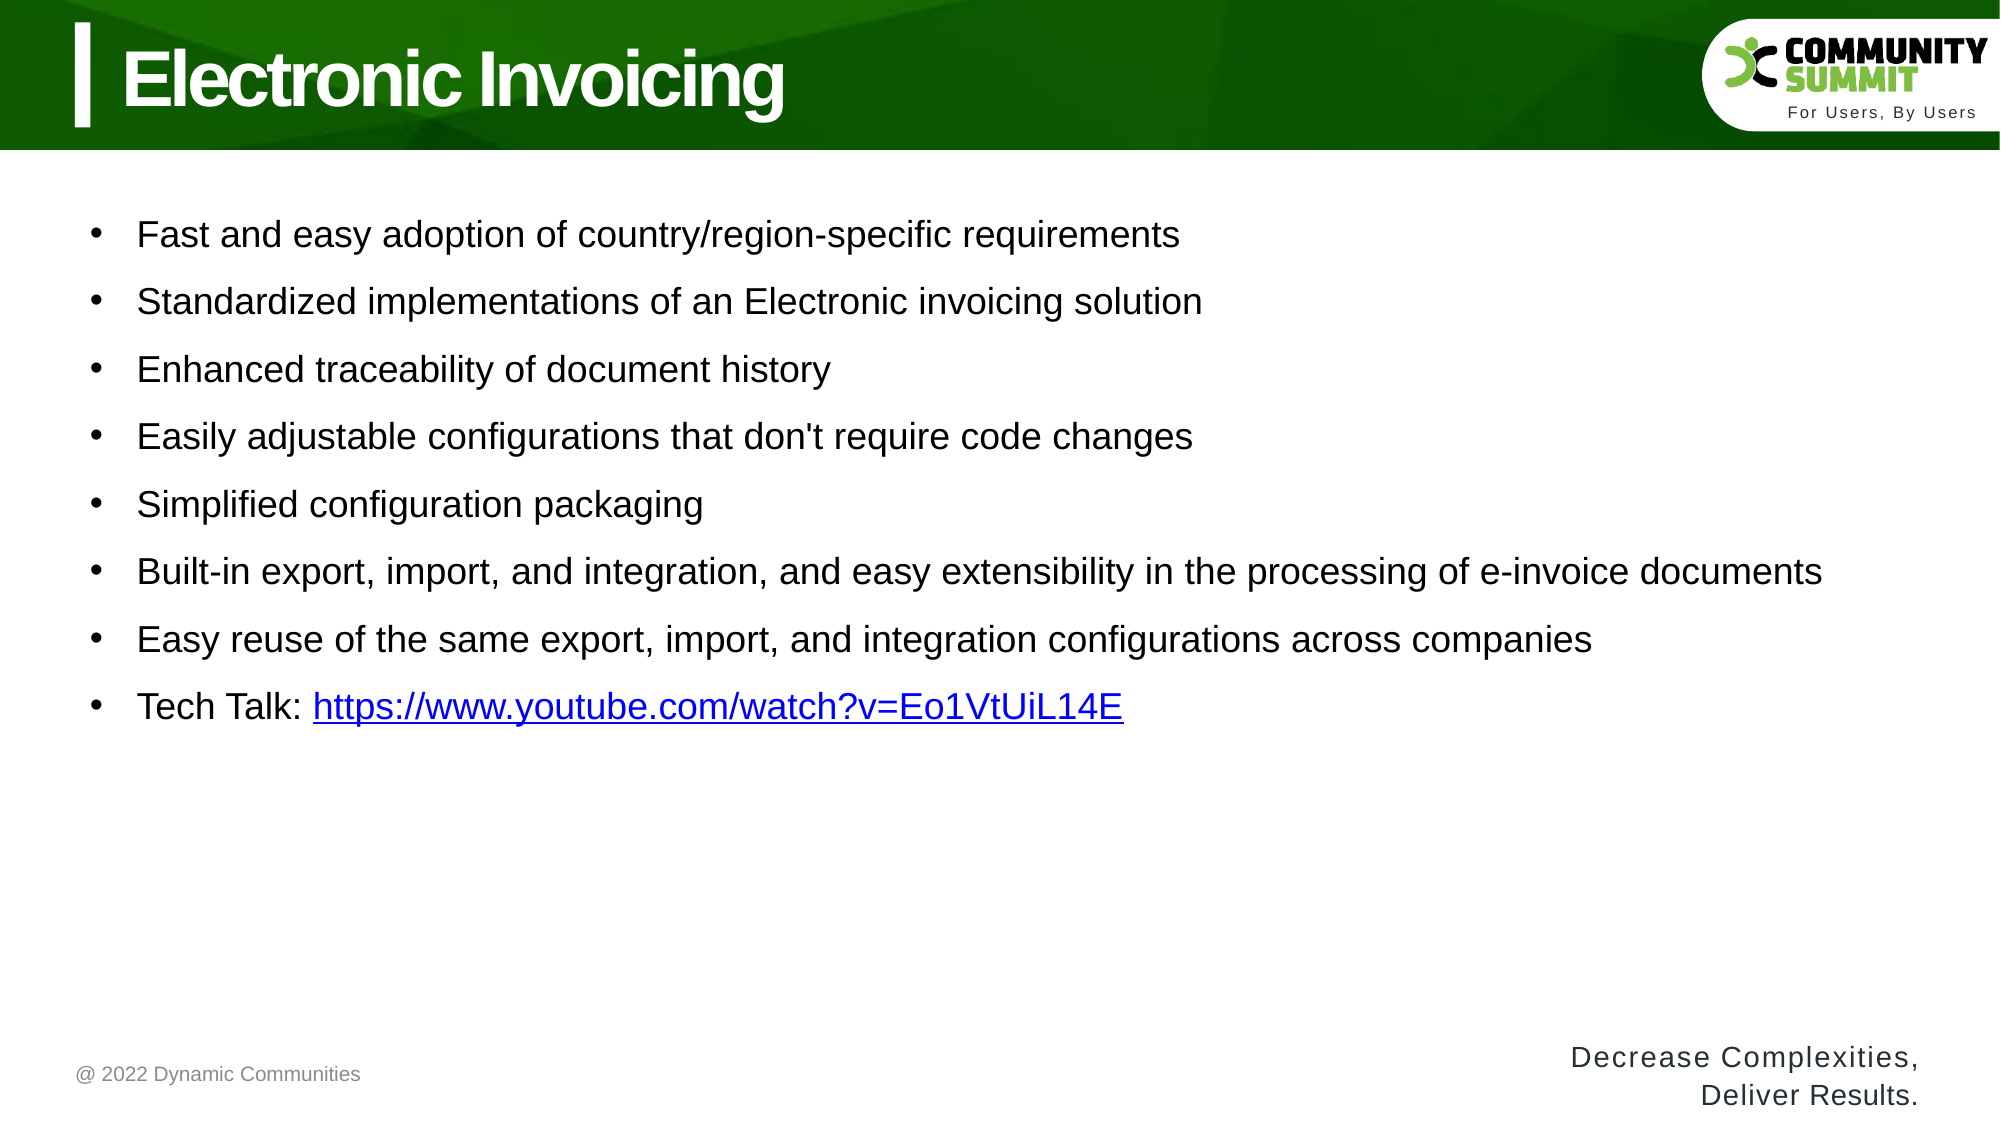

Electronic Invoicing
Fast and easy adoption of country/region-specific requirements
Standardized implementations of an Electronic invoicing solution
Enhanced traceability of document history
Easily adjustable configurations that don't require code changes
Simplified configuration packaging
Built-in export, import, and integration, and easy extensibility in the processing of e-invoice documents
Easy reuse of the same export, import, and integration configurations across companies
Tech Talk: https://www.youtube.com/watch?v=Eo1VtUiL14E